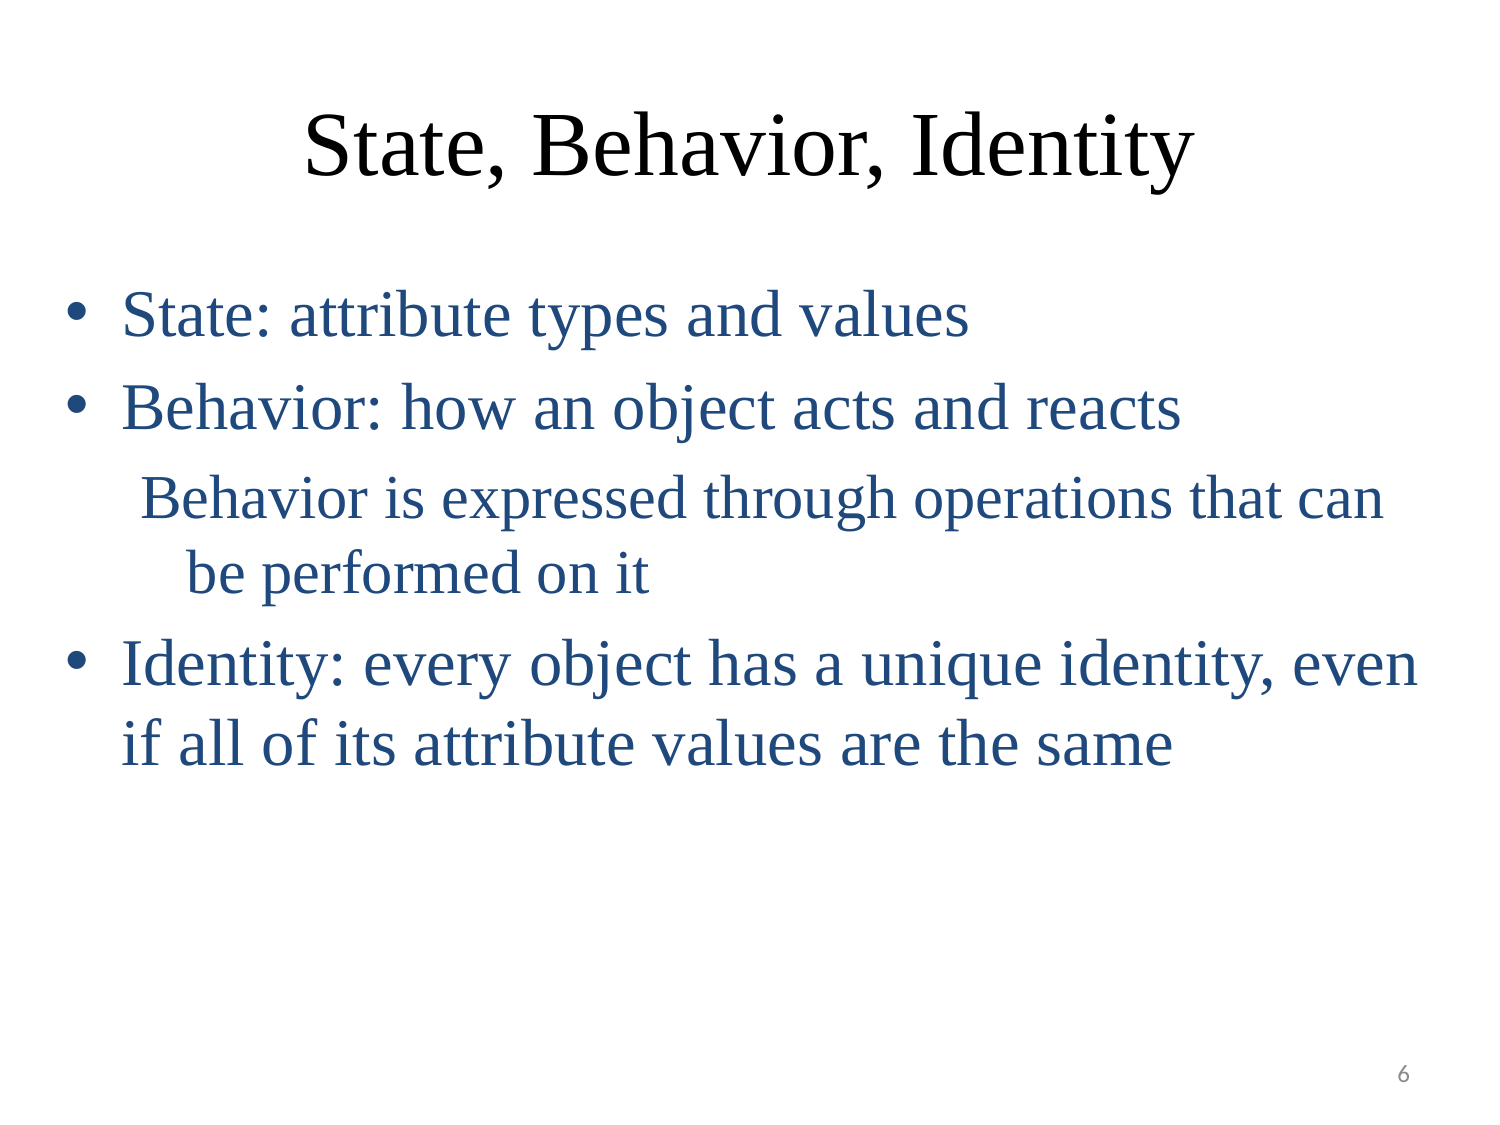

# State, Behavior, Identity
State: attribute types and values
Behavior: how an object acts and reacts
Behavior is expressed through operations that can be performed on it
Identity: every object has a unique identity, even if all of its attribute values are the same
6